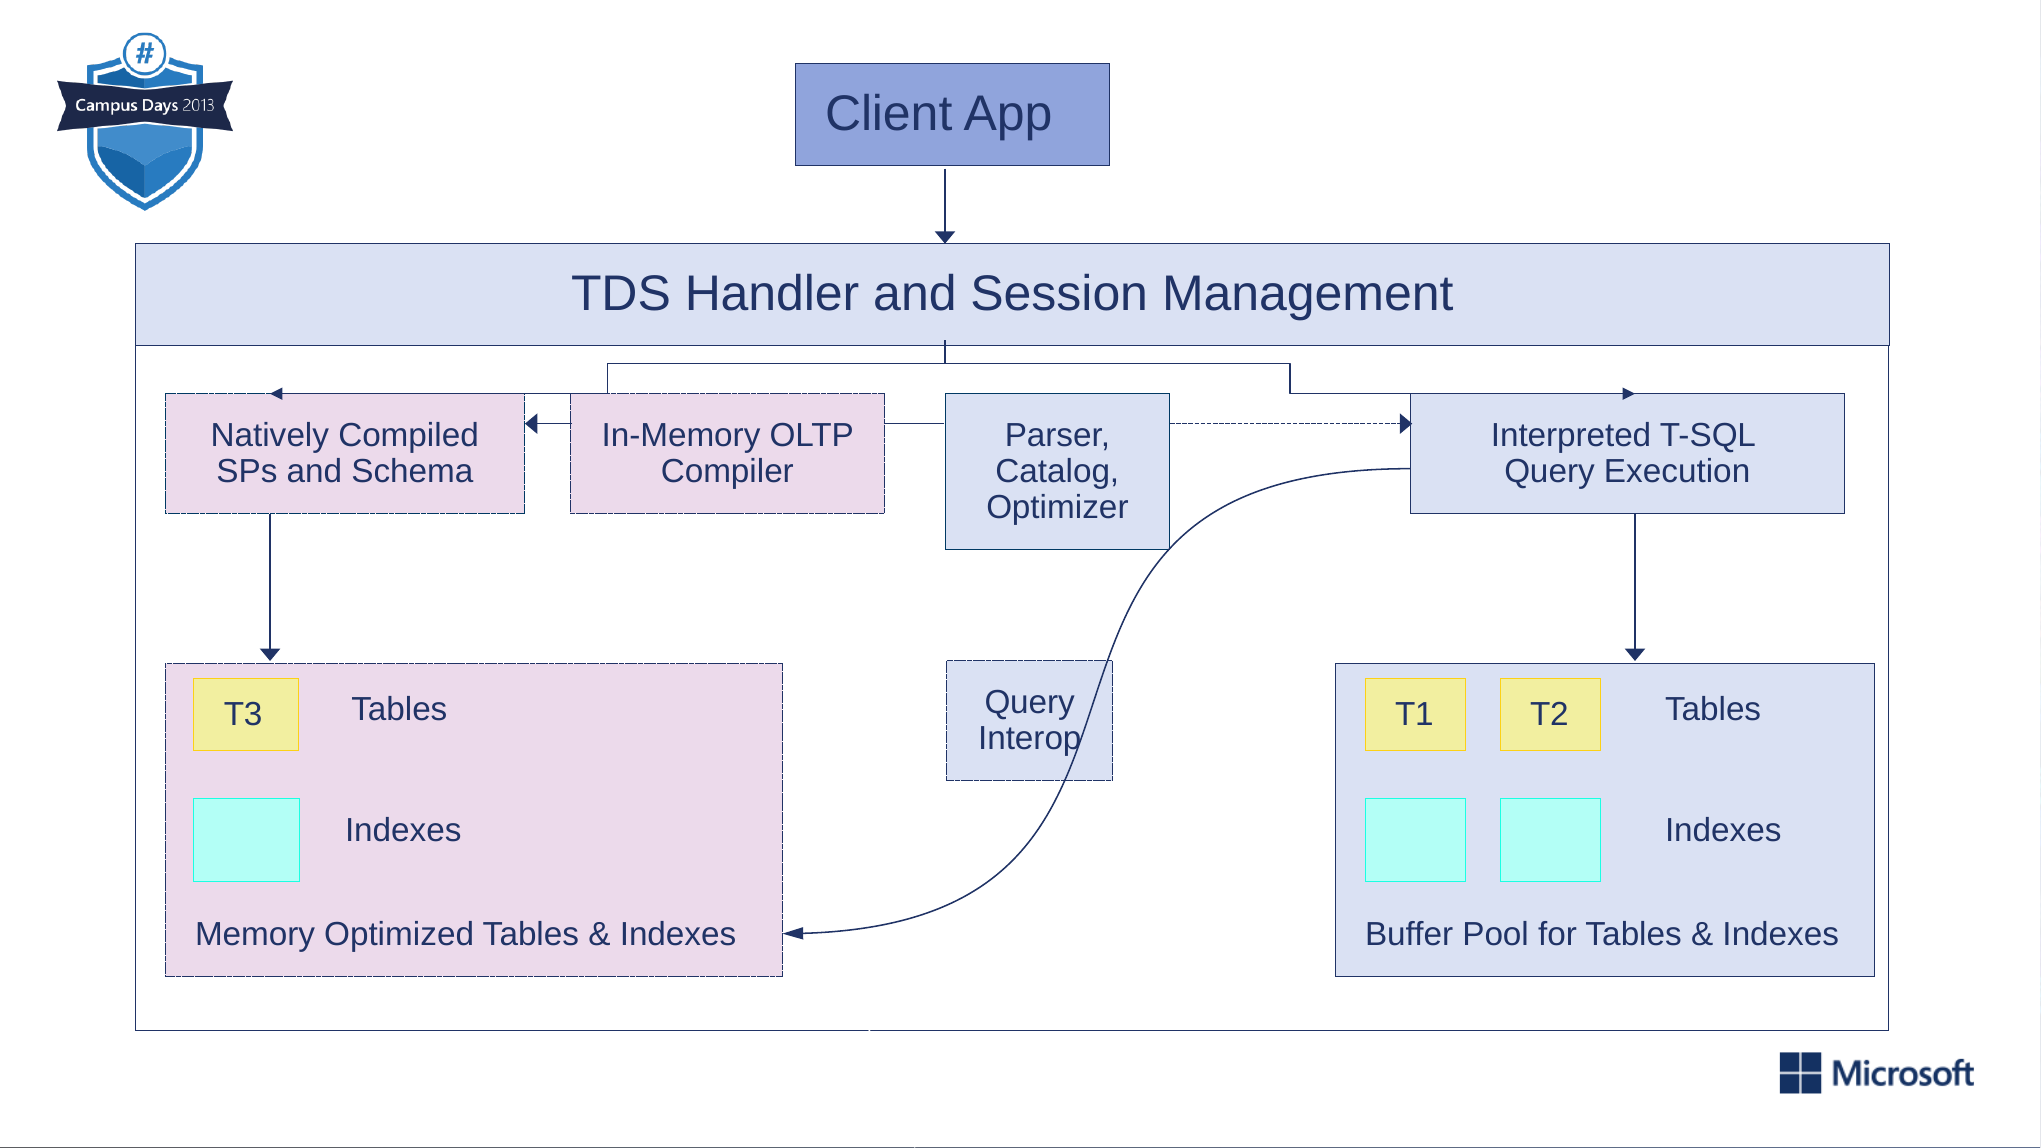

Client App
TDS Handler and Session Management

Natively Compiled SPs and Schema
In-Memory OLTP Compiler
Parser, Catalog, Optimizer
Interpreted T-SQL
Query Execution
Query Interop
               Tables

	Indexes

Memory Optimized Tables & Indexes
		Tables

		Indexes

Buffer Pool for Tables & Indexes
T1
T2
T3